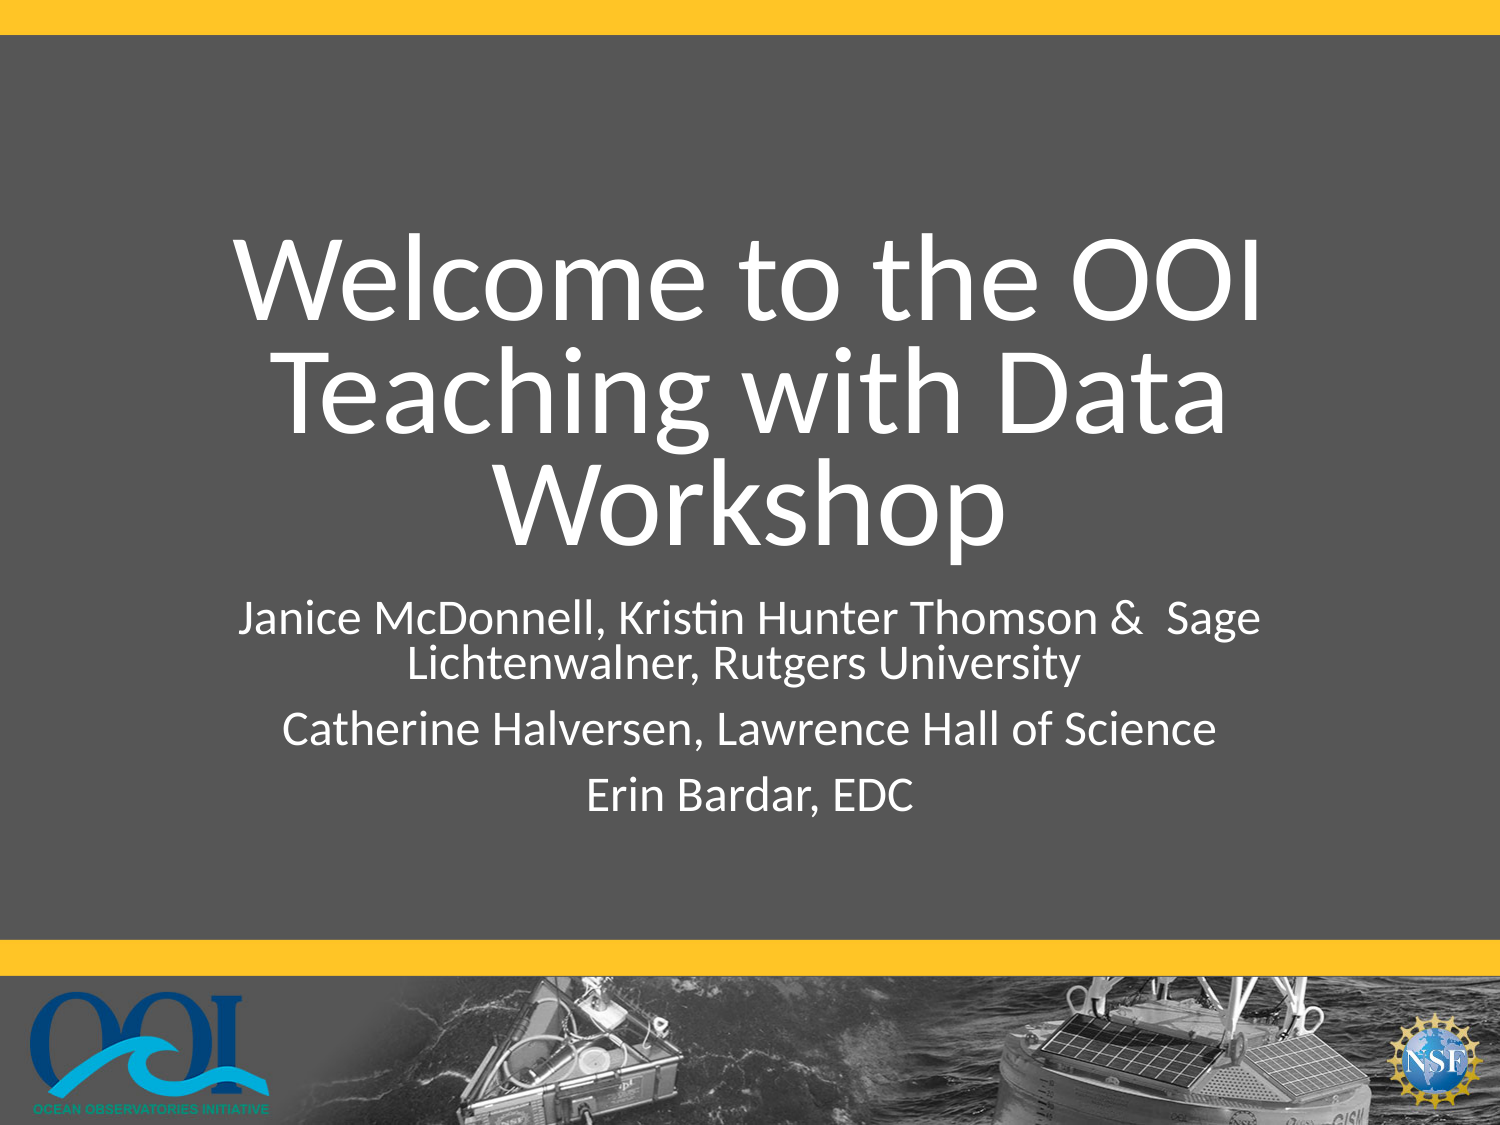

# Welcome to the OOI Teaching with Data Workshop
Janice McDonnell, Kristin Hunter Thomson &  Sage Lichtenwalner, Rutgers University
Catherine Halversen, Lawrence Hall of Science
Erin Bardar, EDC